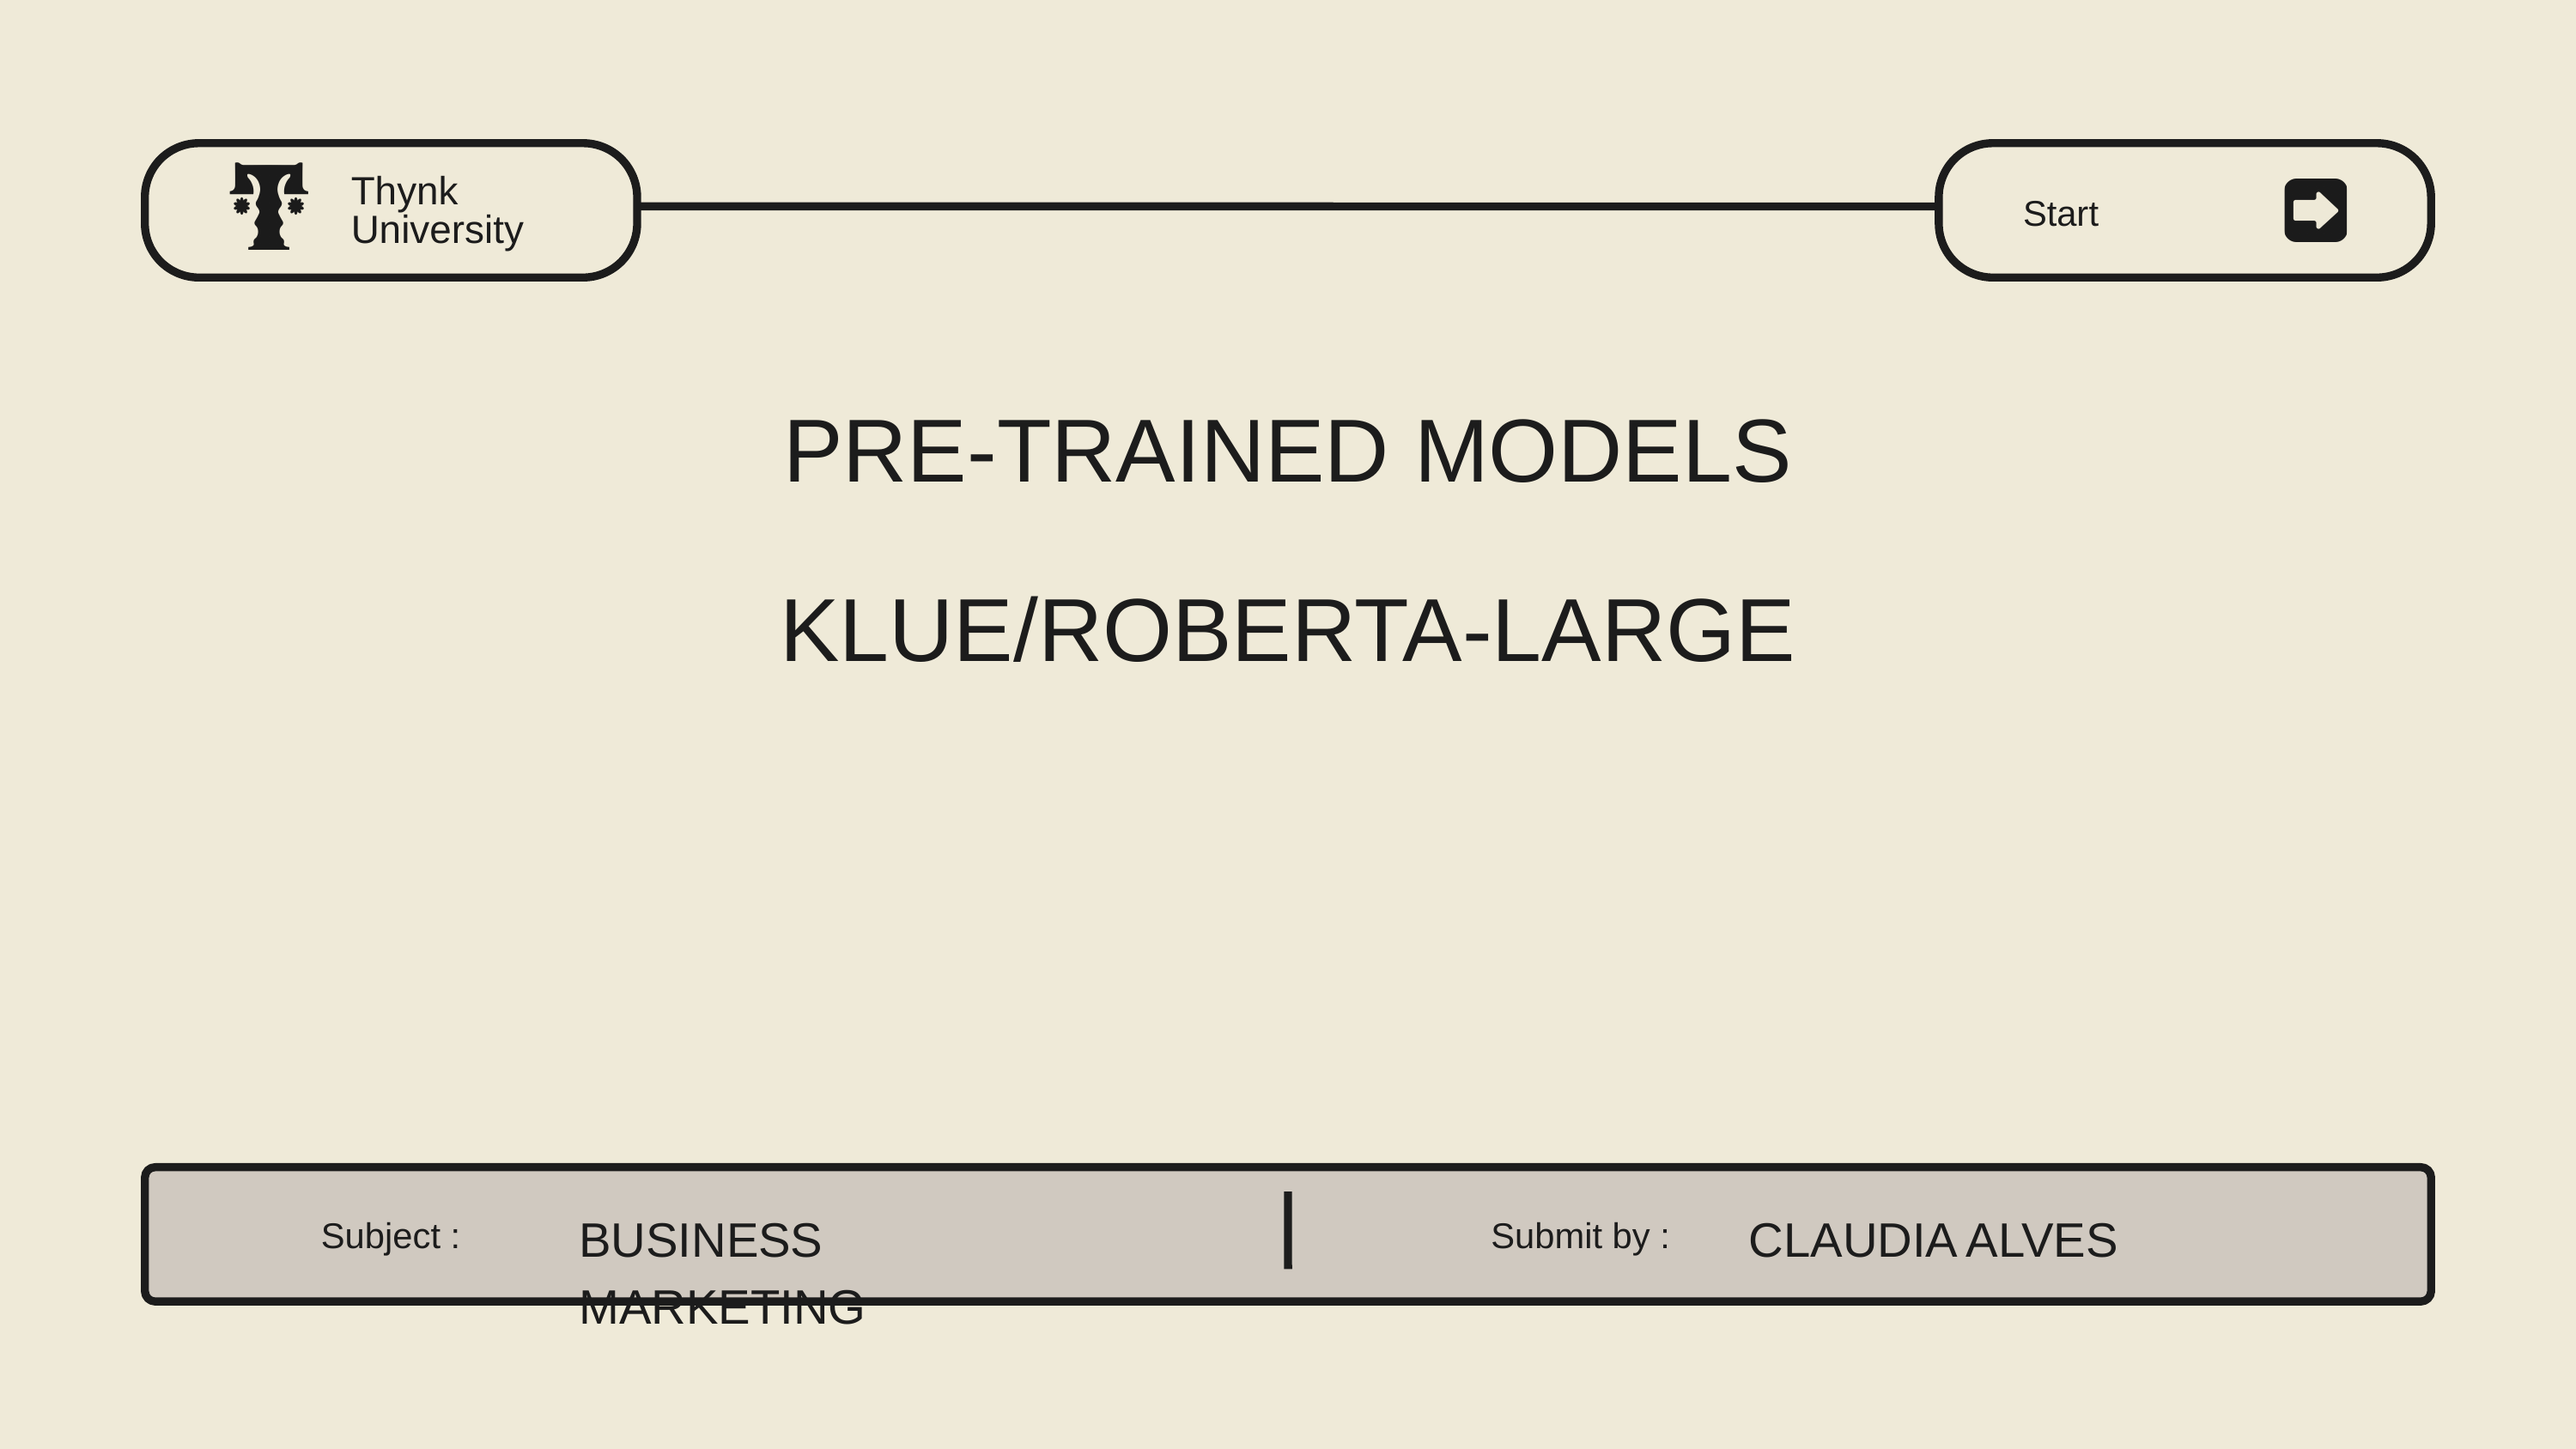

Thynk University

Start

PRE-TRAINED MODELS

KLUE/ROBERTA-LARGE

BUSINESS MARKETING
CLAUDIA ALVES
Subject :
Submit by :